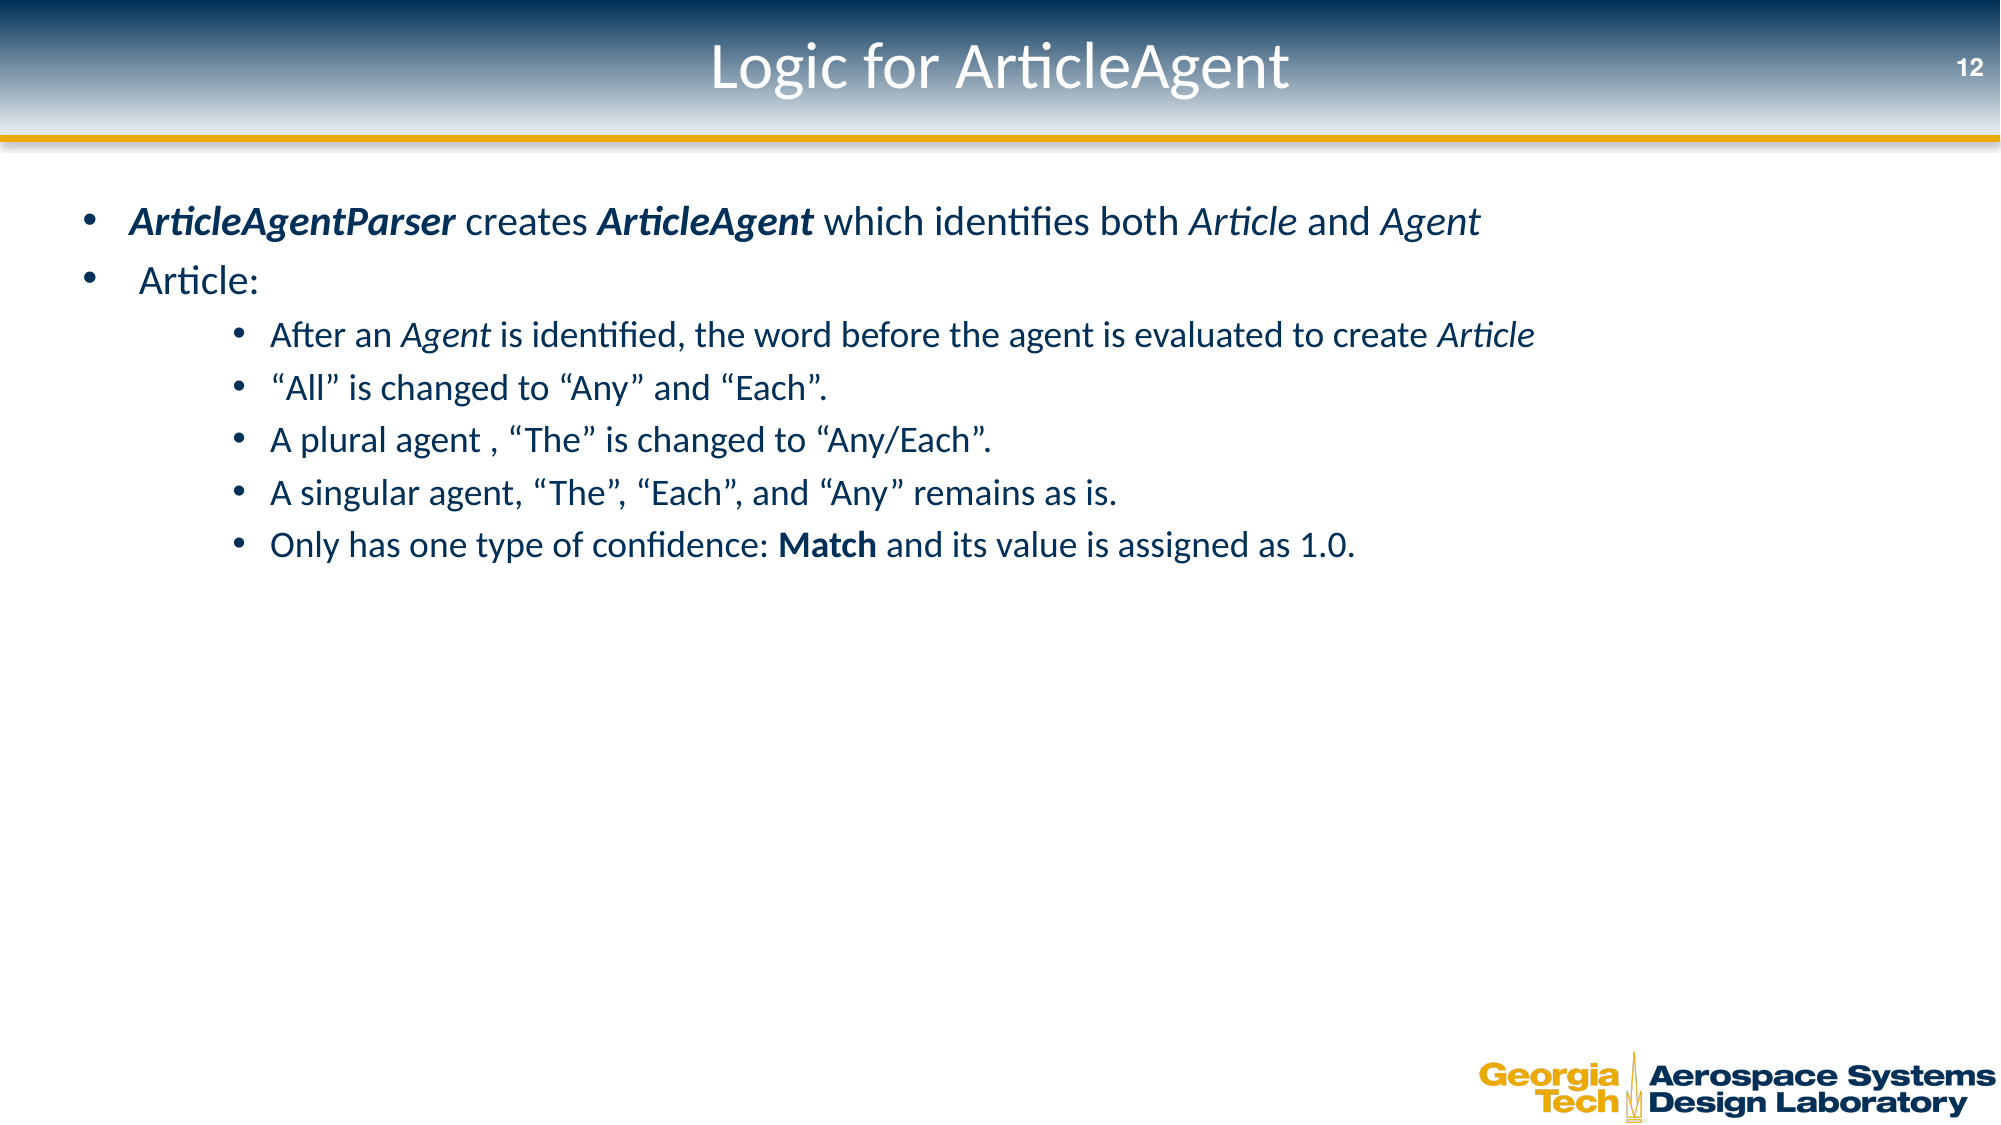

# Logic for ArticleAgent
12
12
ArticleAgentParser creates ArticleAgent which identifies both Article and Agent
Article:
After an Agent is identified, the word before the agent is evaluated to create Article
“All” is changed to “Any” and “Each”.
A plural agent , “The” is changed to “Any/Each”.
A singular agent, “The”, “Each”, and “Any” remains as is.
Only has one type of confidence: Match and its value is assigned as 1.0.